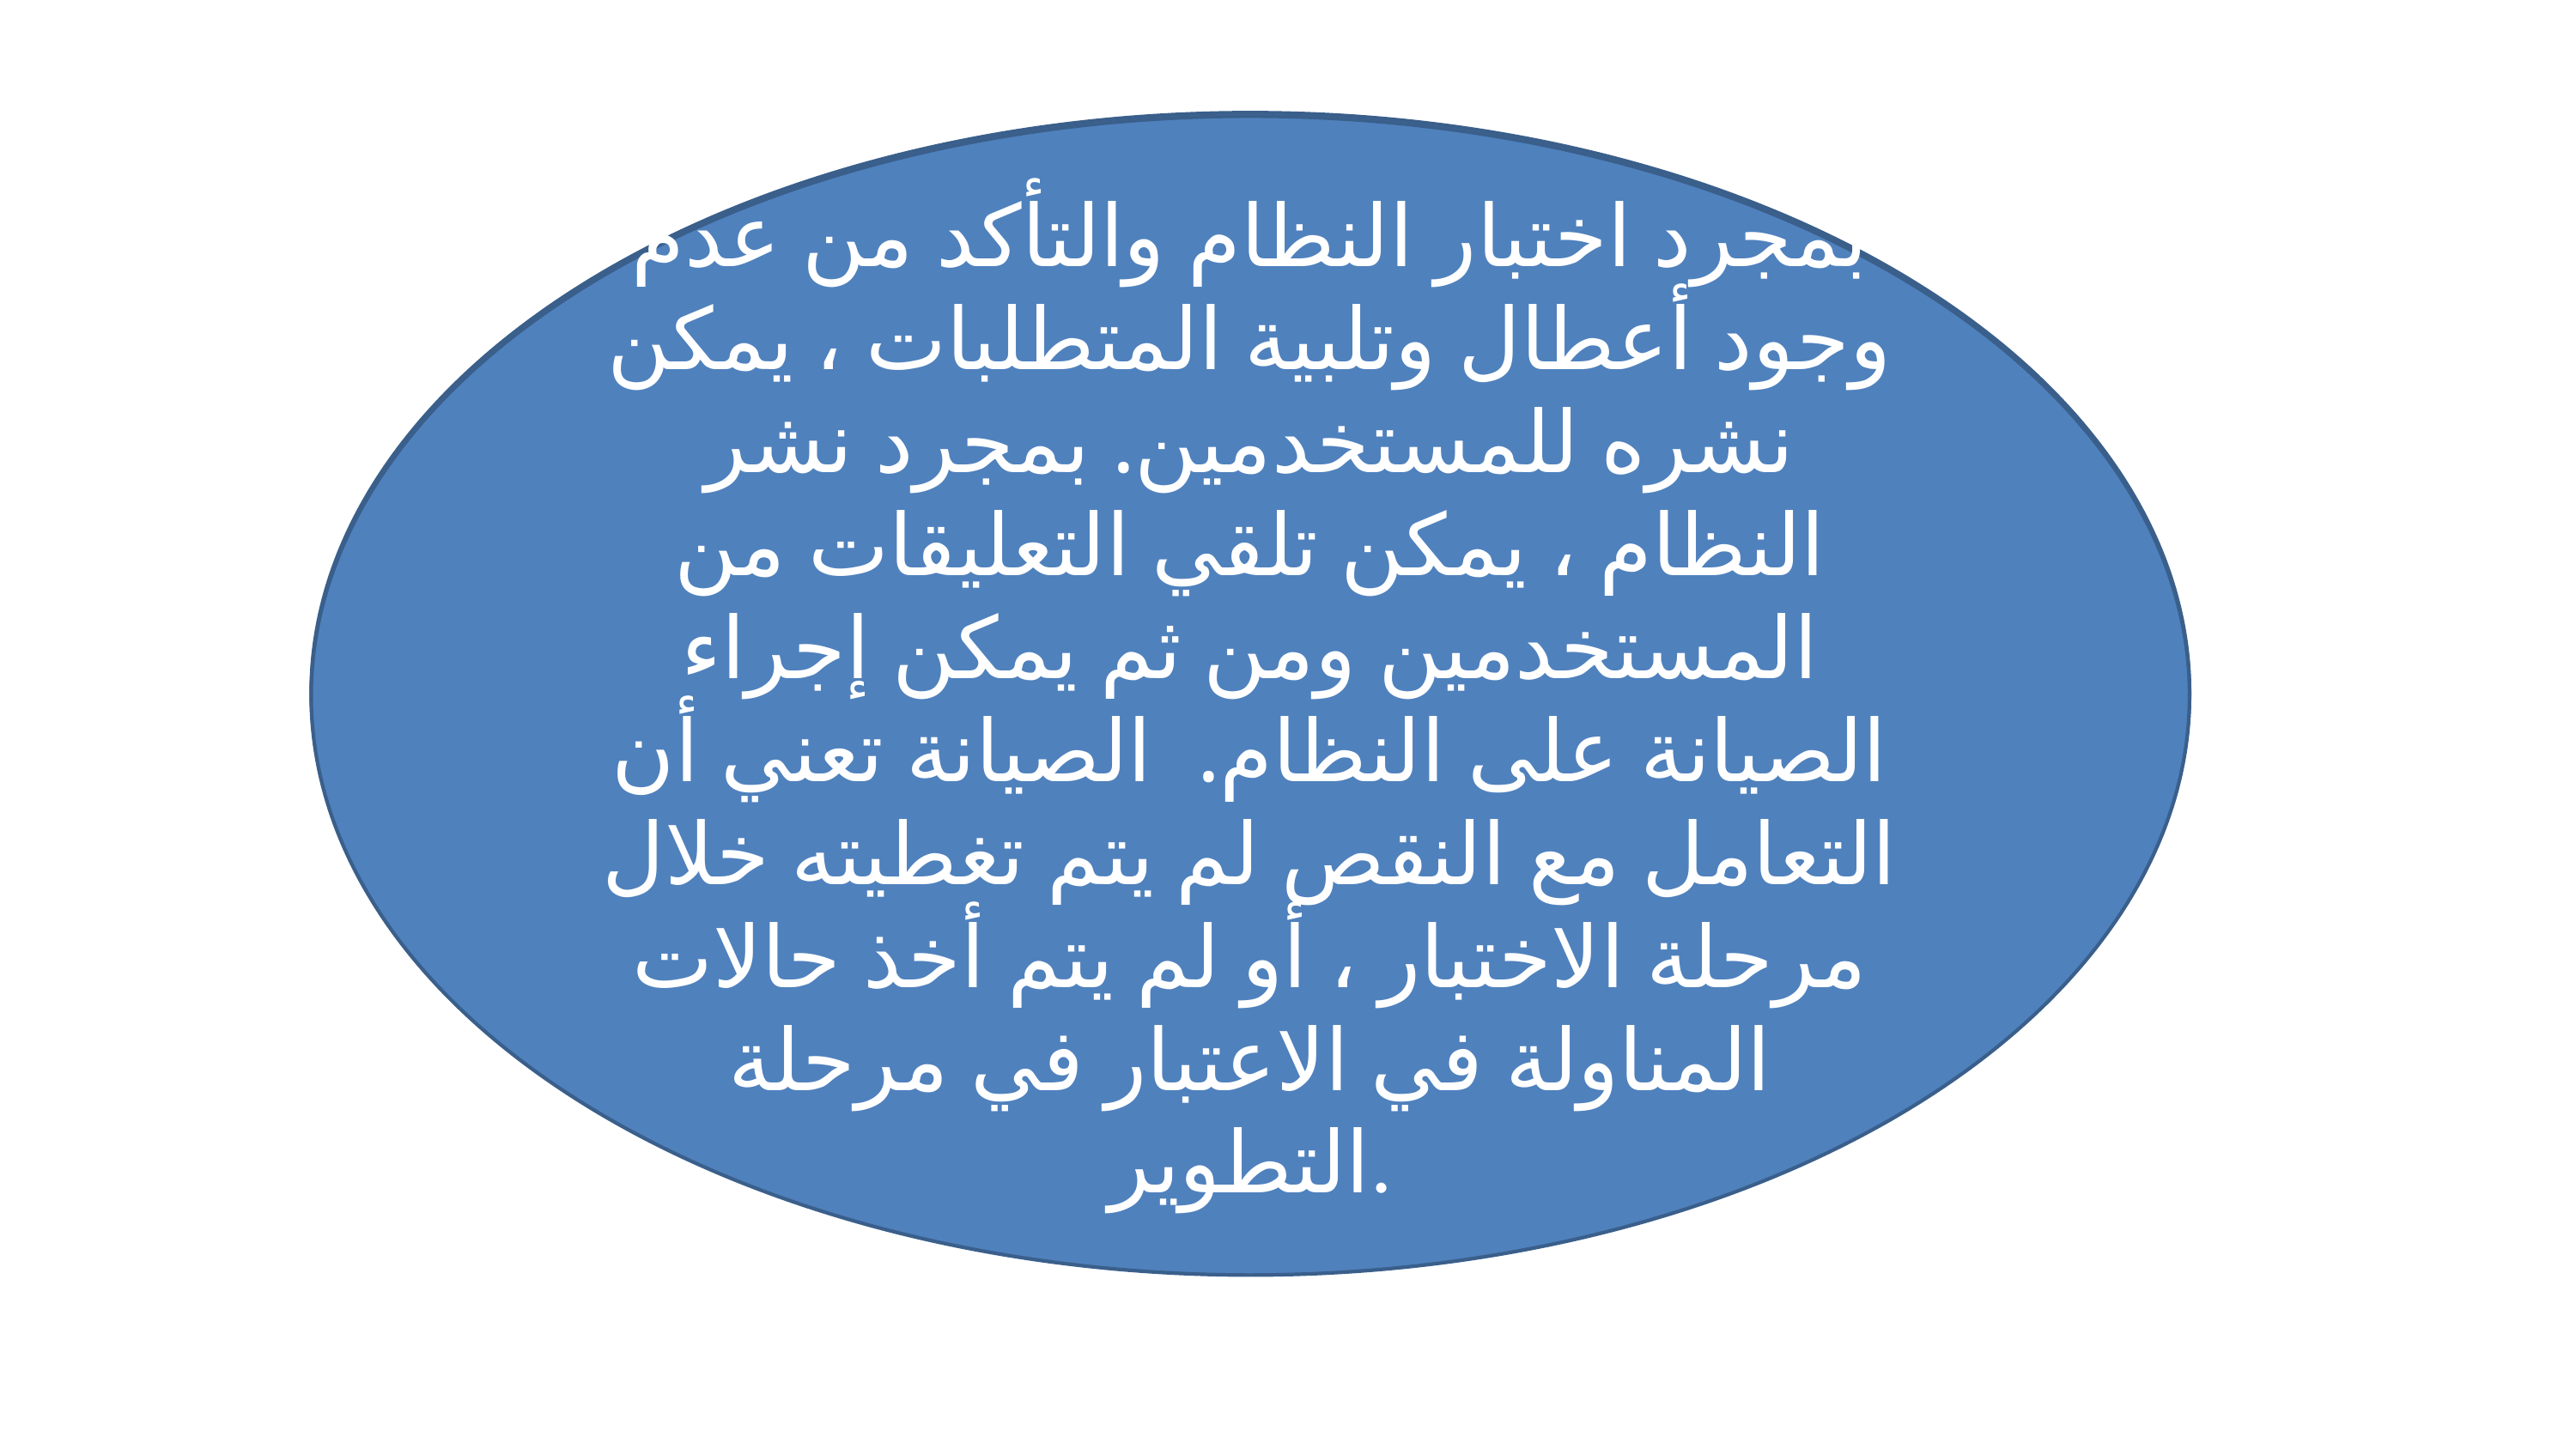

بمجرد اختبار النظام والتأكد من عدم وجود أعطال وتلبية المتطلبات ، يمكن نشره للمستخدمين. بمجرد نشر النظام ، يمكن تلقي التعليقات من المستخدمين ومن ثم يمكن إجراء الصيانة على النظام.  الصيانة تعني أن التعامل مع النقص لم يتم تغطيته خلال مرحلة الاختبار ، أو لم يتم أخذ حالات المناولة في الاعتبار في مرحلة التطوير.